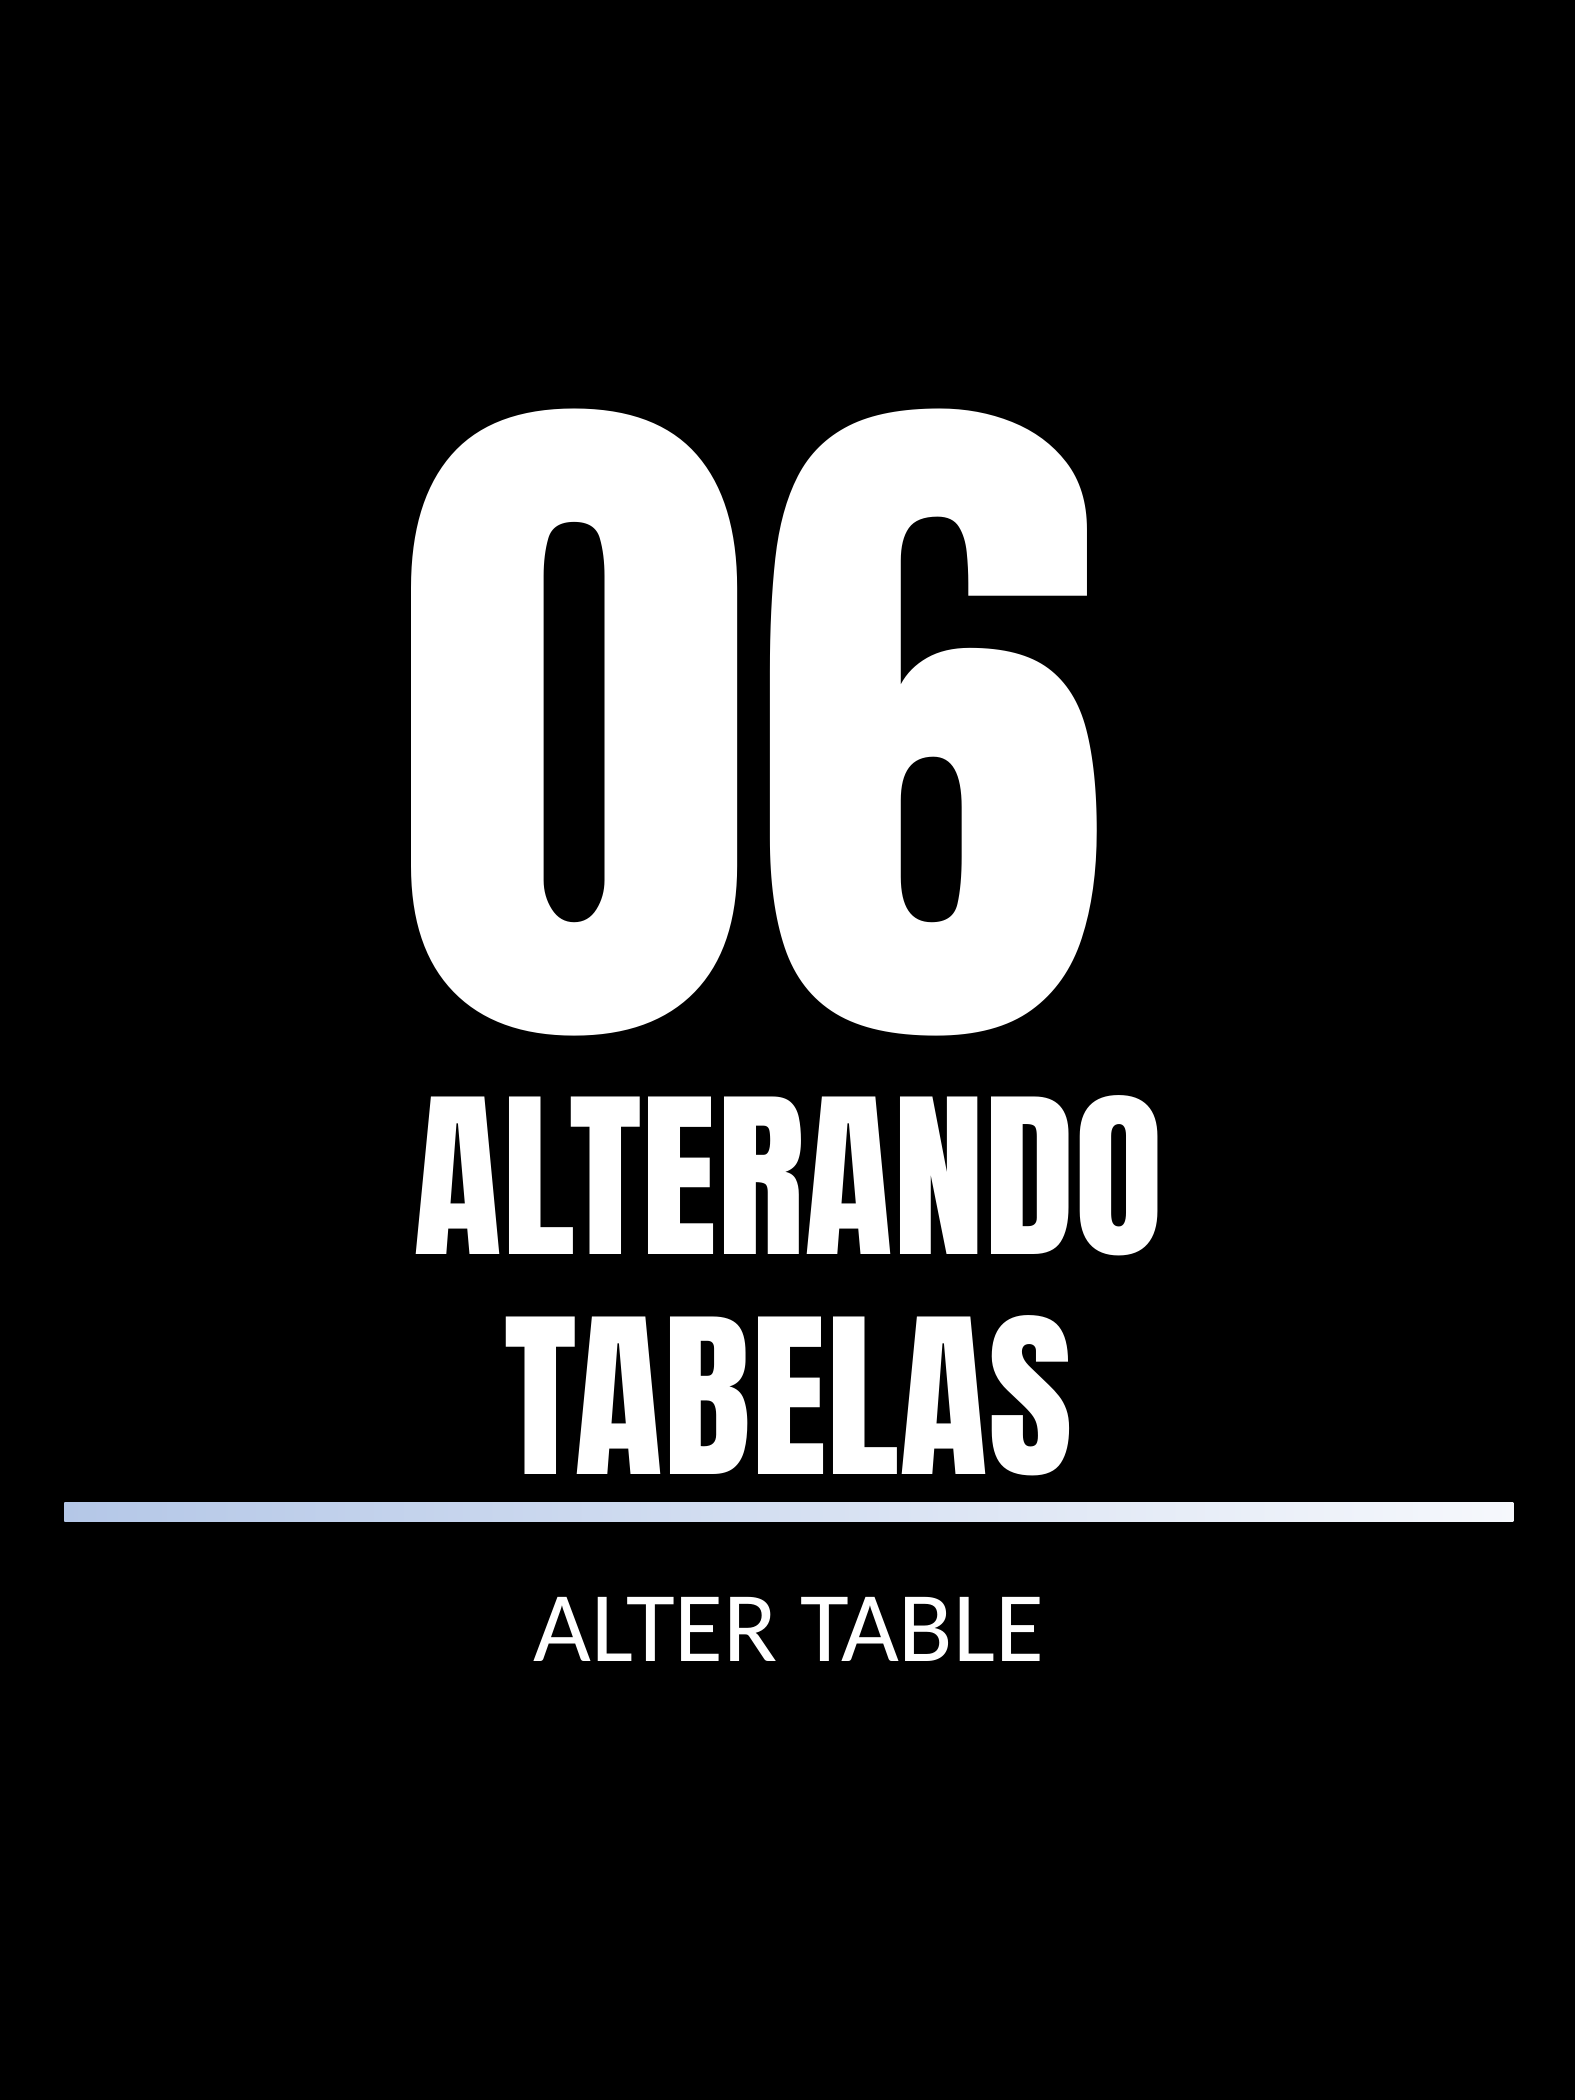

06
ALTERANDO TABELAS

ALTER TABLE

Comandos Básicos SQL - Vitor Gerevini
13